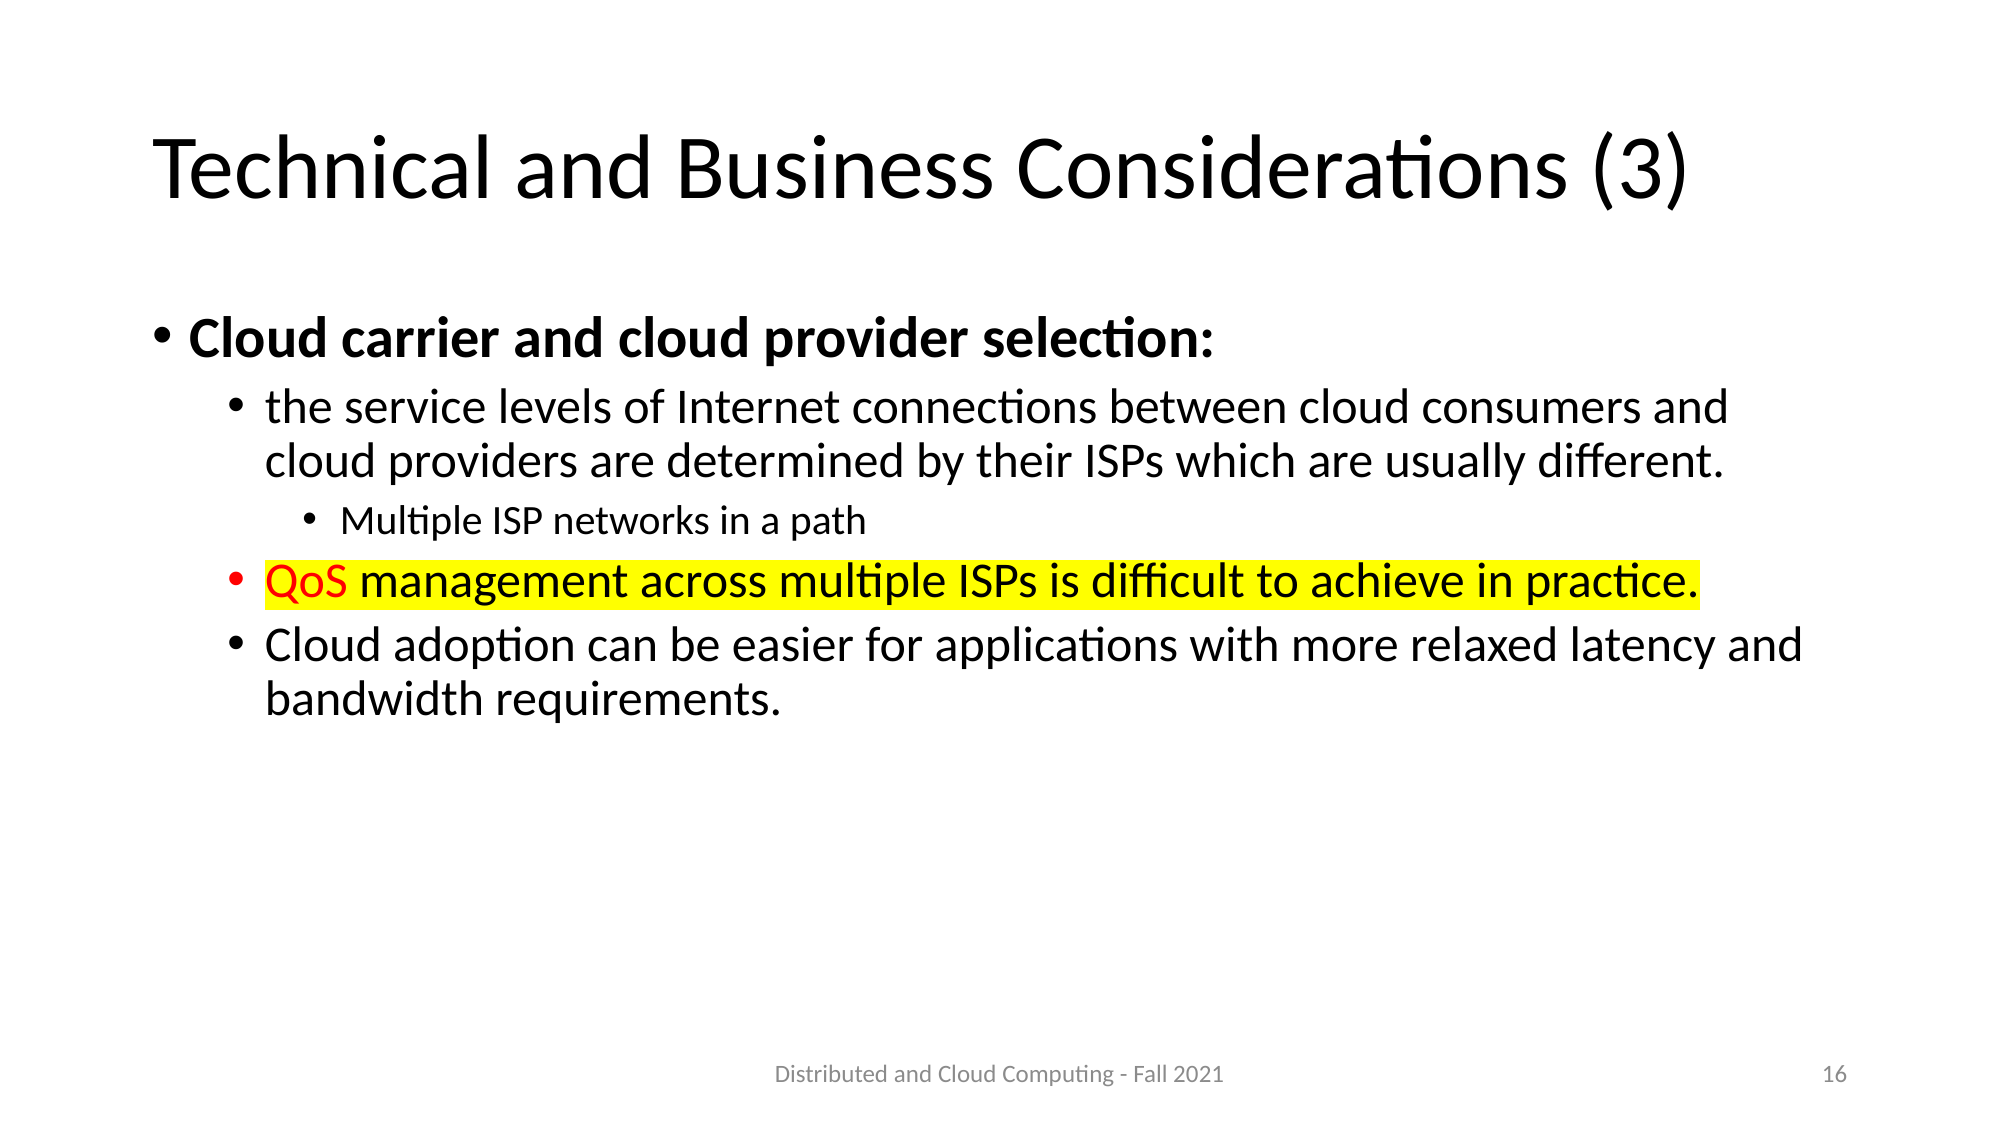

# Technical and Business Considerations (3)
Cloud carrier and cloud provider selection:
the service levels of Internet connections between cloud consumers and cloud providers are determined by their ISPs which are usually different.
Multiple ISP networks in a path
QoS management across multiple ISPs is difficult to achieve in practice.
Cloud adoption can be easier for applications with more relaxed latency and bandwidth requirements.
Distributed and Cloud Computing - Fall 2021
16